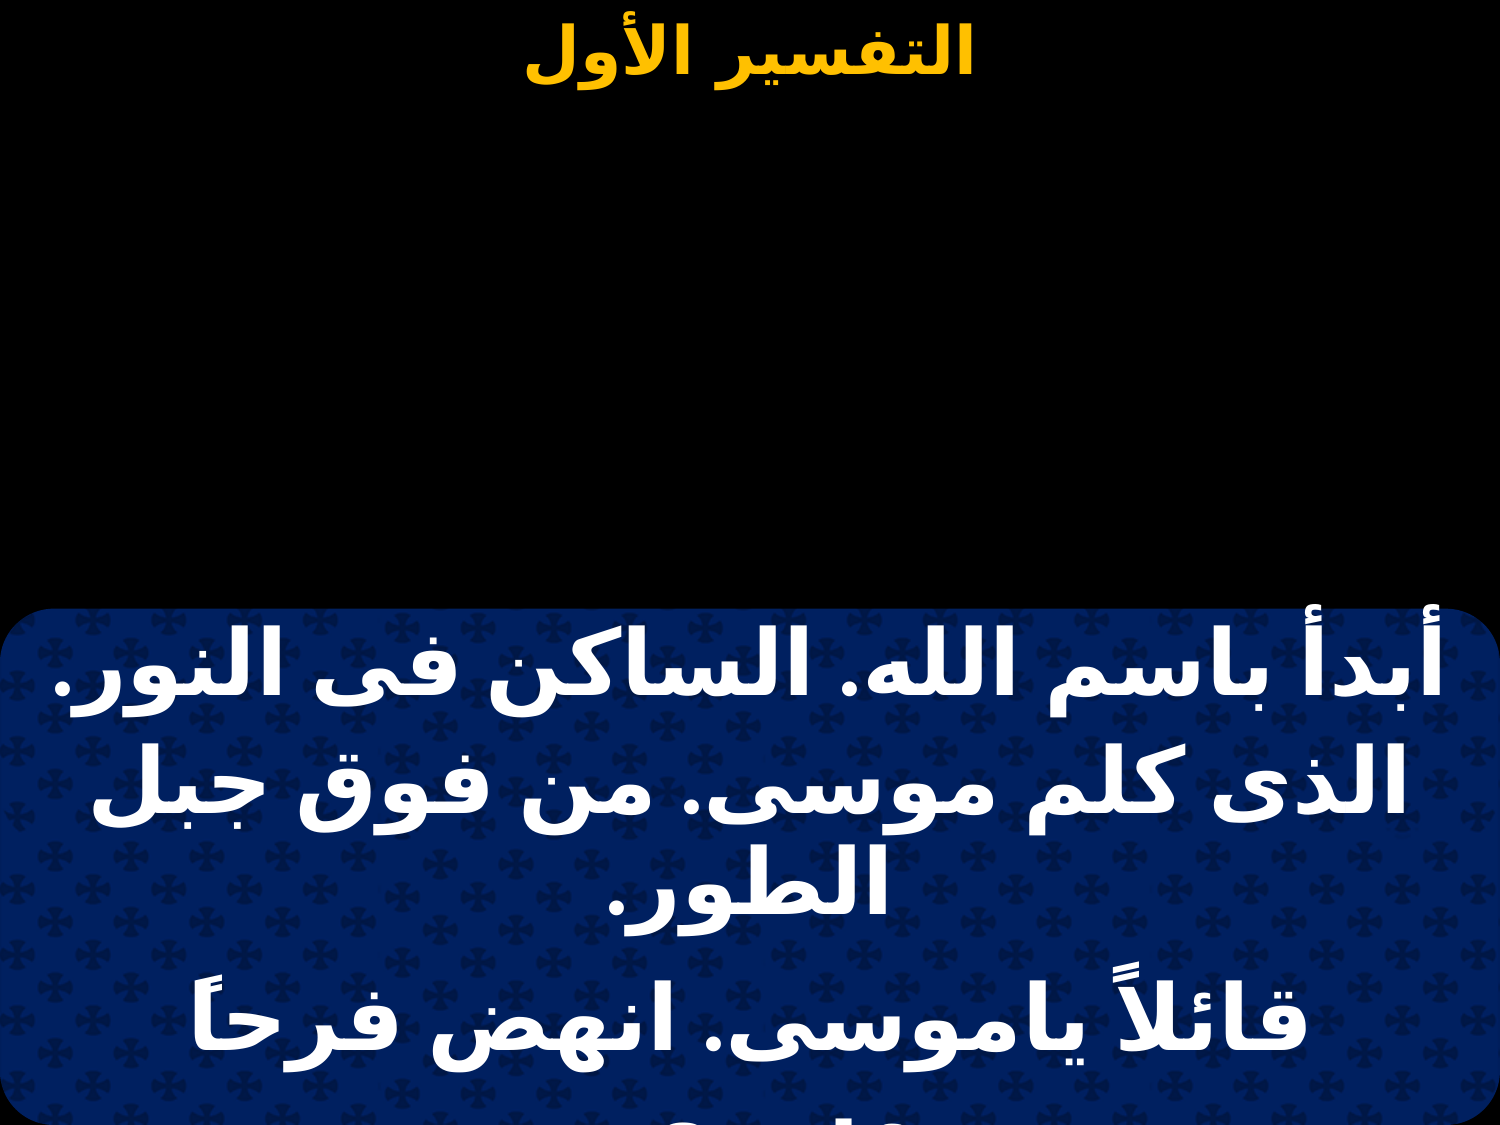

# التفسير الأول
| أبدأ باسم الله. الساكن فى النور. |
| --- |
| الذى كلم موسى. من فوق جبل الطور. |
|  |
| قائلاً ياموسى. انهض فرحاً مسرور. |
| لأعلمك بما كان. كمــــــا عنـــه تنبأوا. |